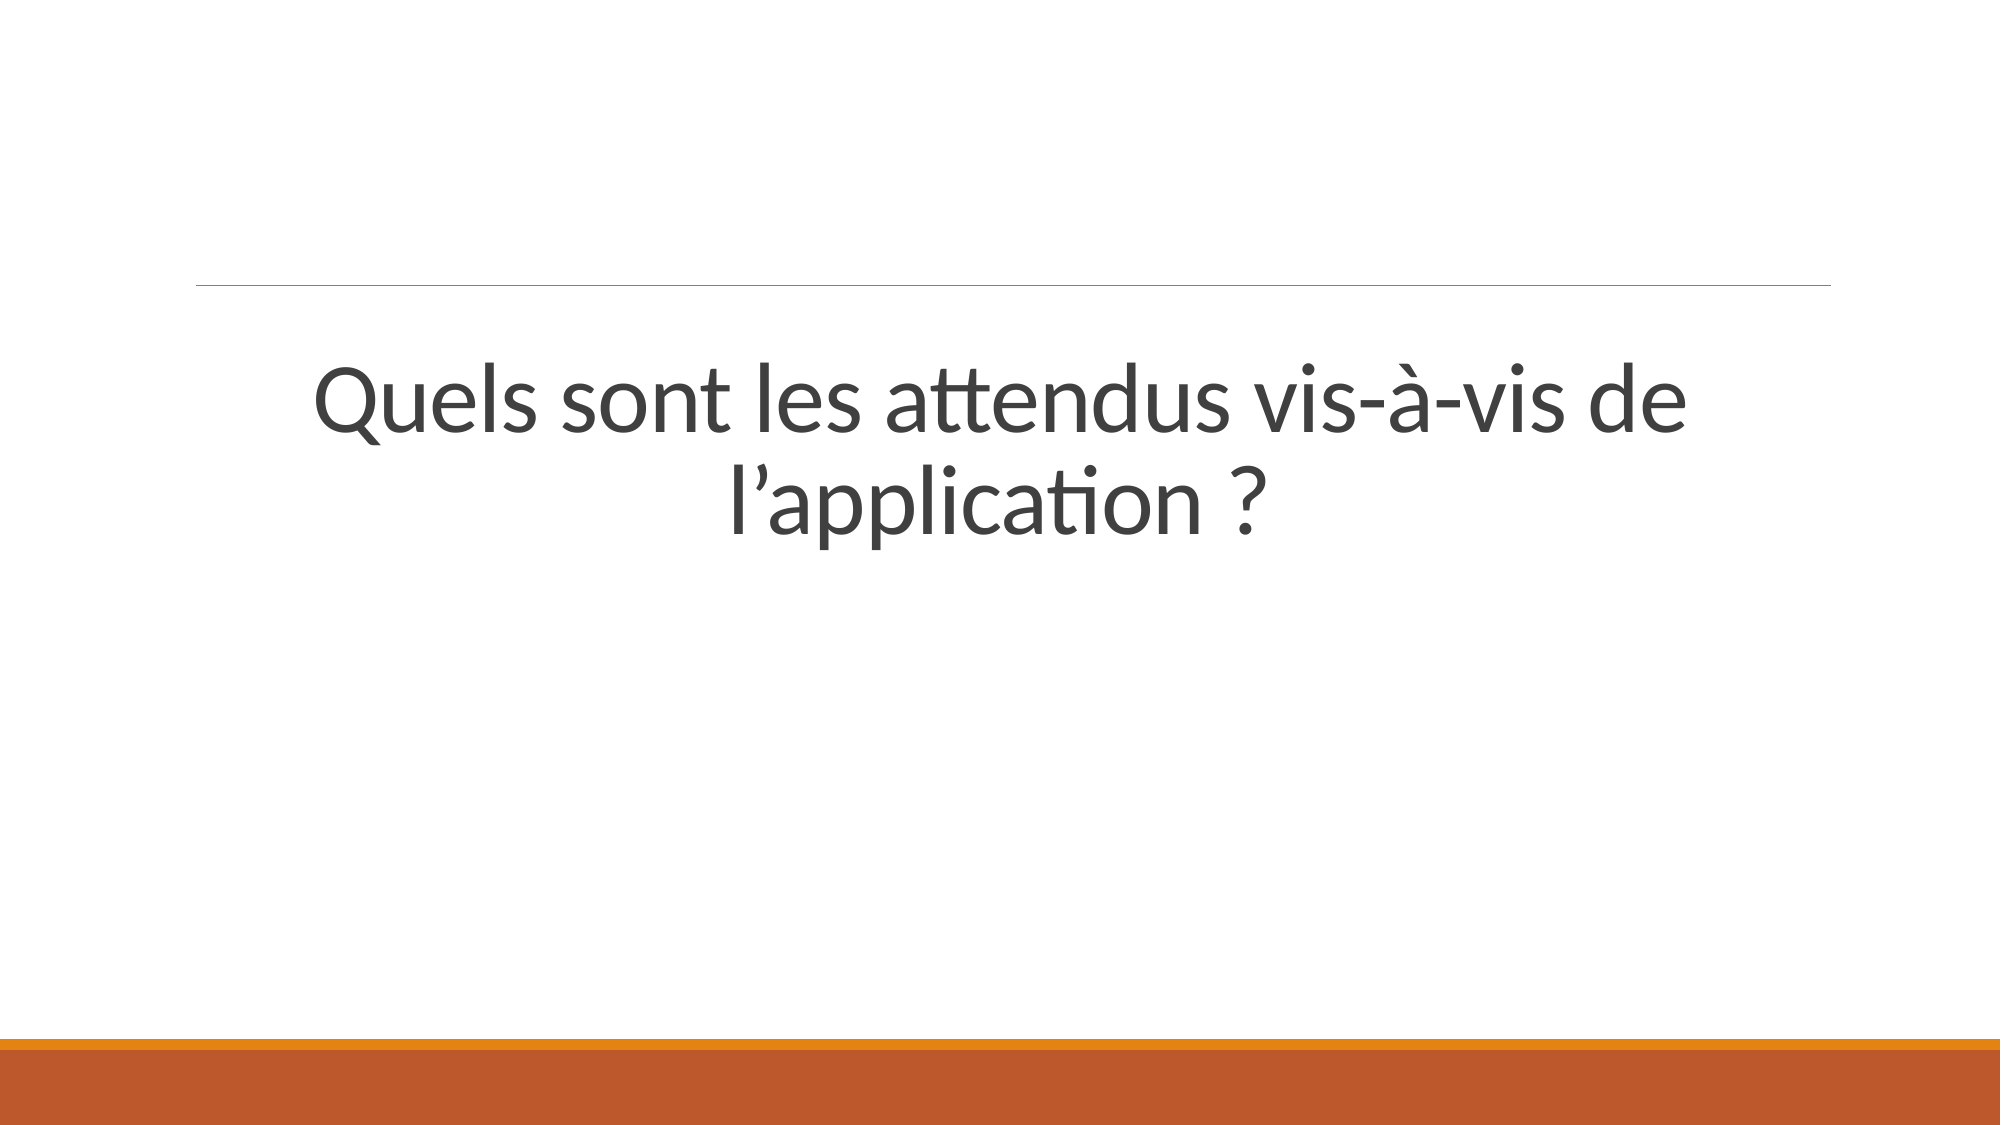

# Quels sont les attendus vis-à-vis de l’application ?